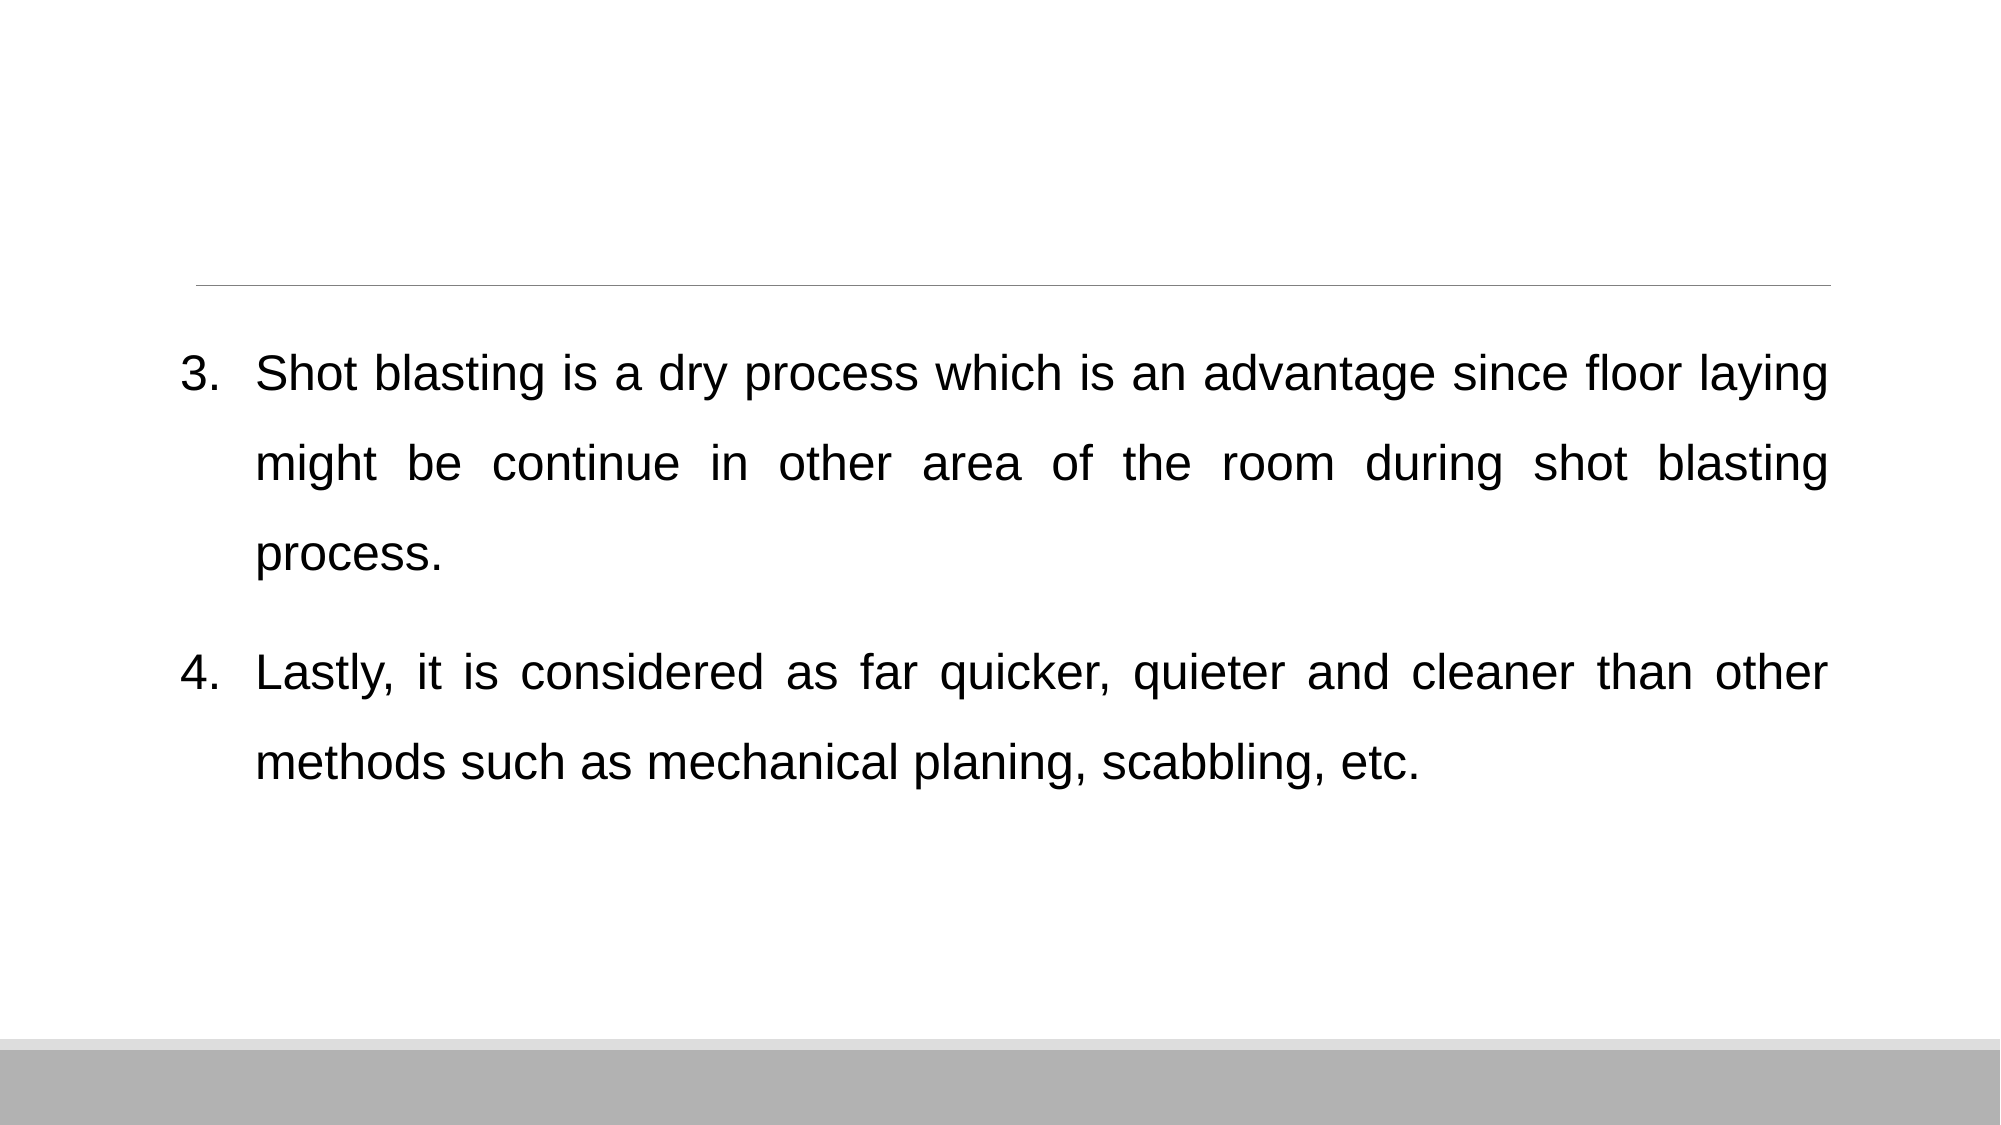

Shot blasting is a dry process which is an advantage since floor laying might be continue in other area of the room during shot blasting process.
Lastly, it is considered as far quicker, quieter and cleaner than other methods such as mechanical planing, scabbling, etc.